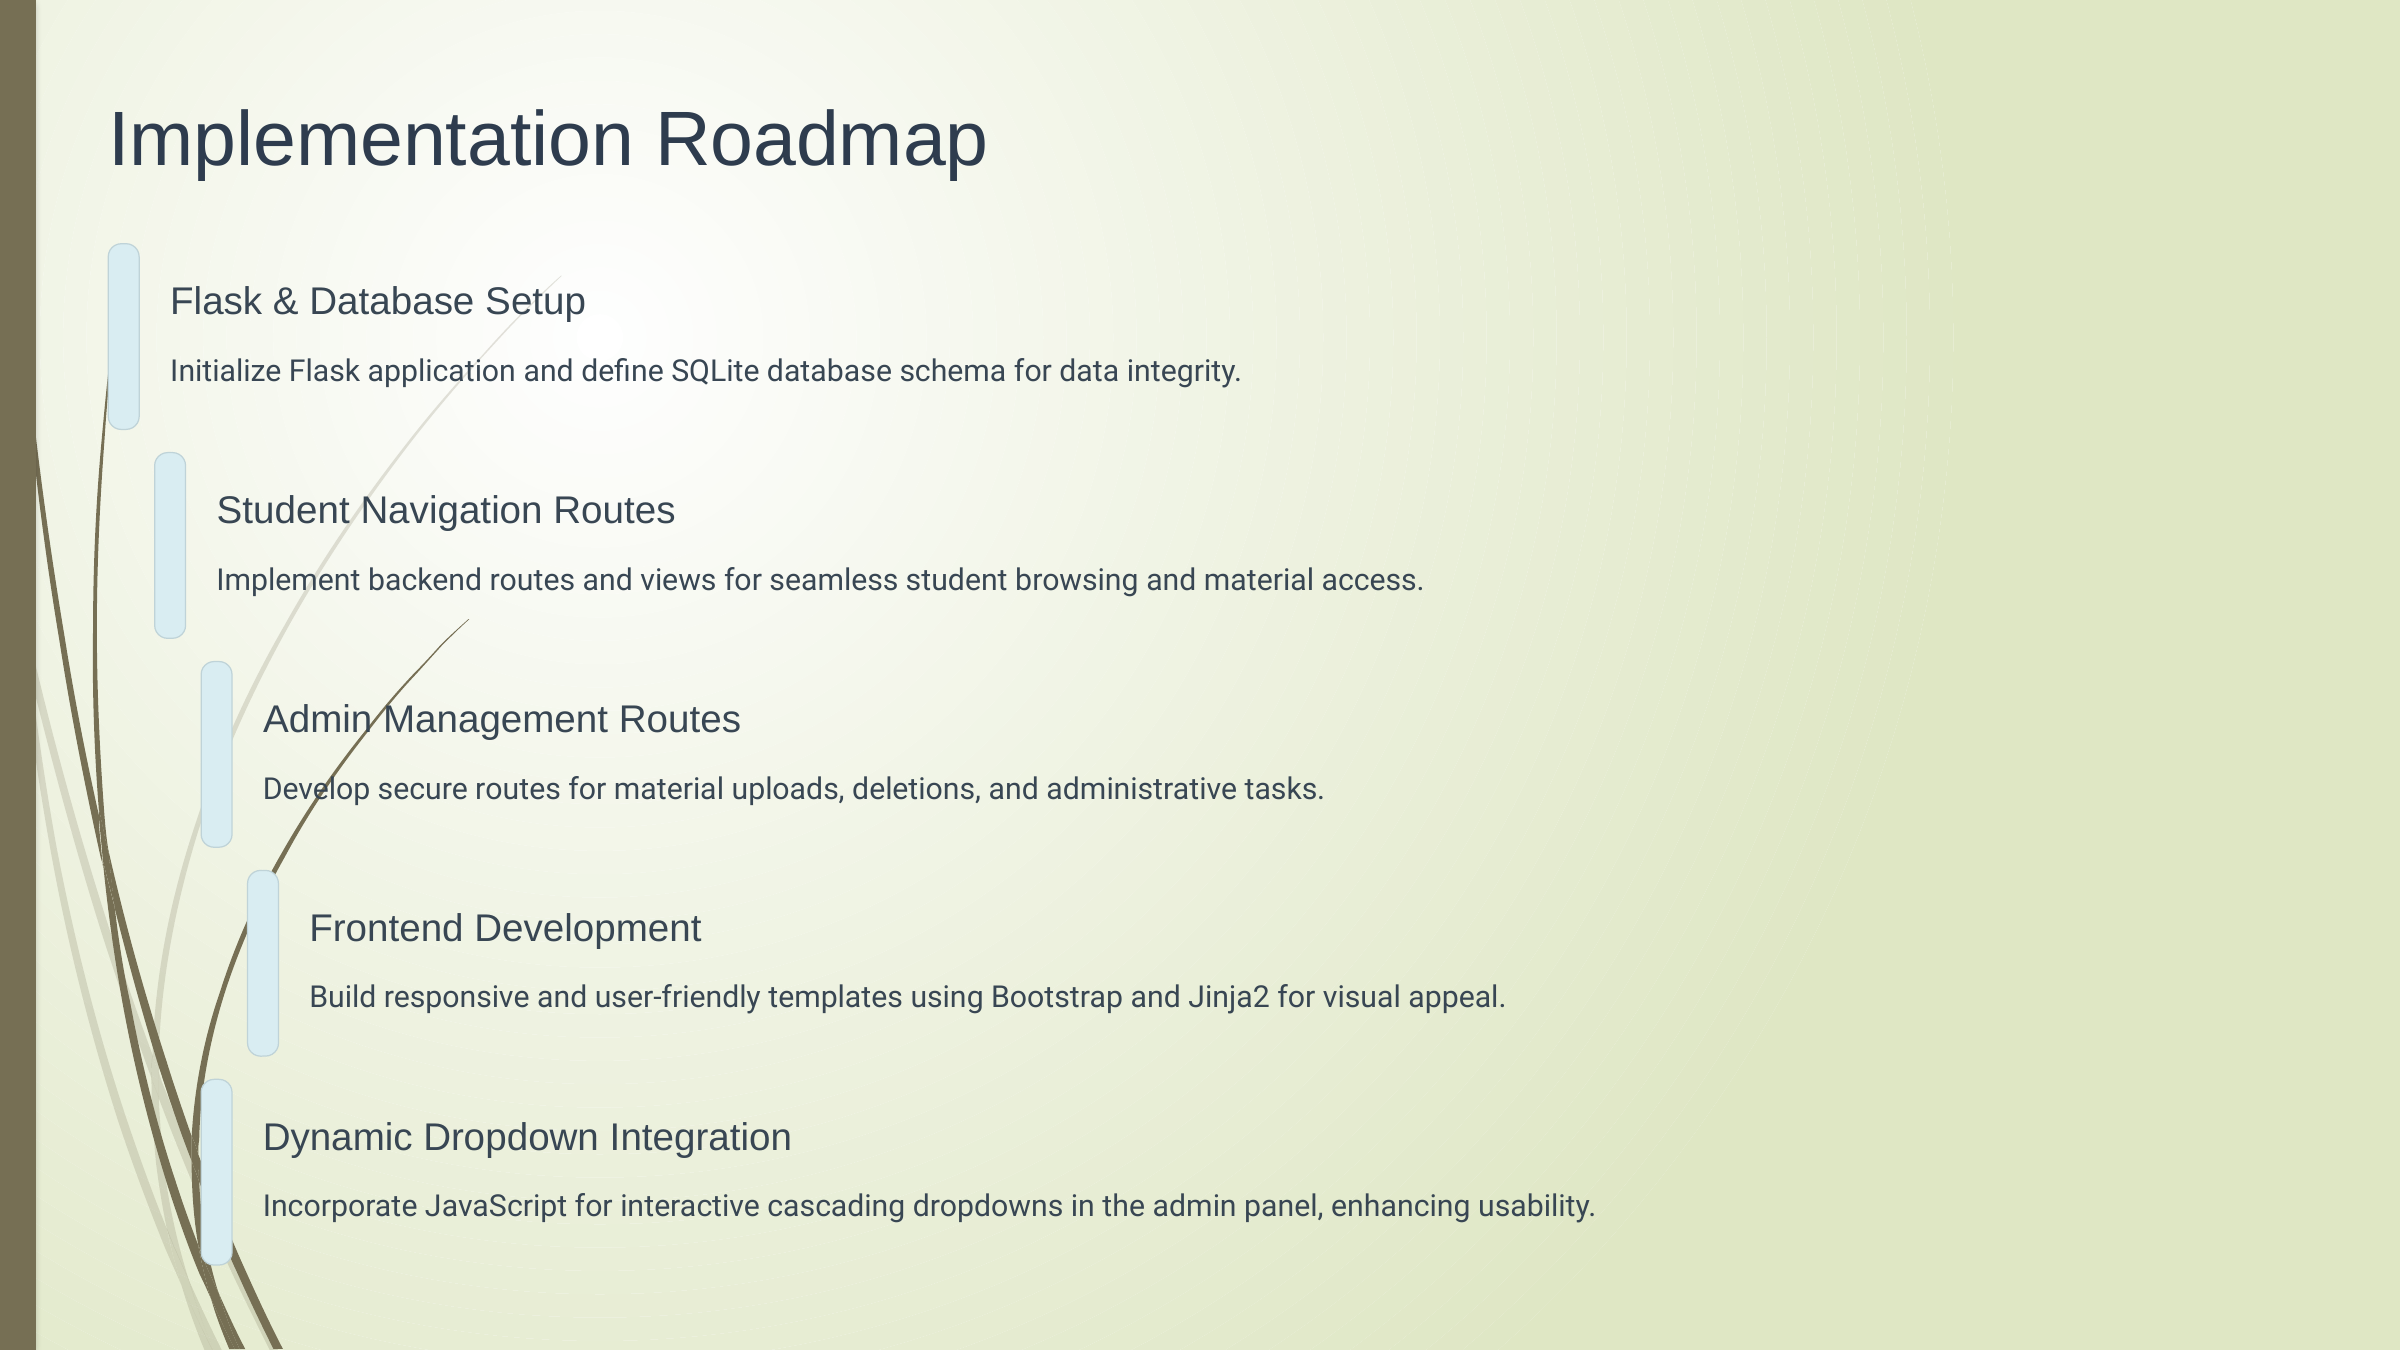

Implementation Roadmap

Flask & Database Setup
Initialize Flask application and define SQLite database schema for data integrity.

Student Navigation Routes
Implement backend routes and views for seamless student browsing and material access.

Admin Management Routes
Develop secure routes for material uploads, deletions, and administrative tasks.

Frontend Development
Build responsive and user-friendly templates using Bootstrap and Jinja2 for visual appeal.

Dynamic Dropdown Integration
Incorporate JavaScript for interactive cascading dropdowns in the admin panel, enhancing usability.